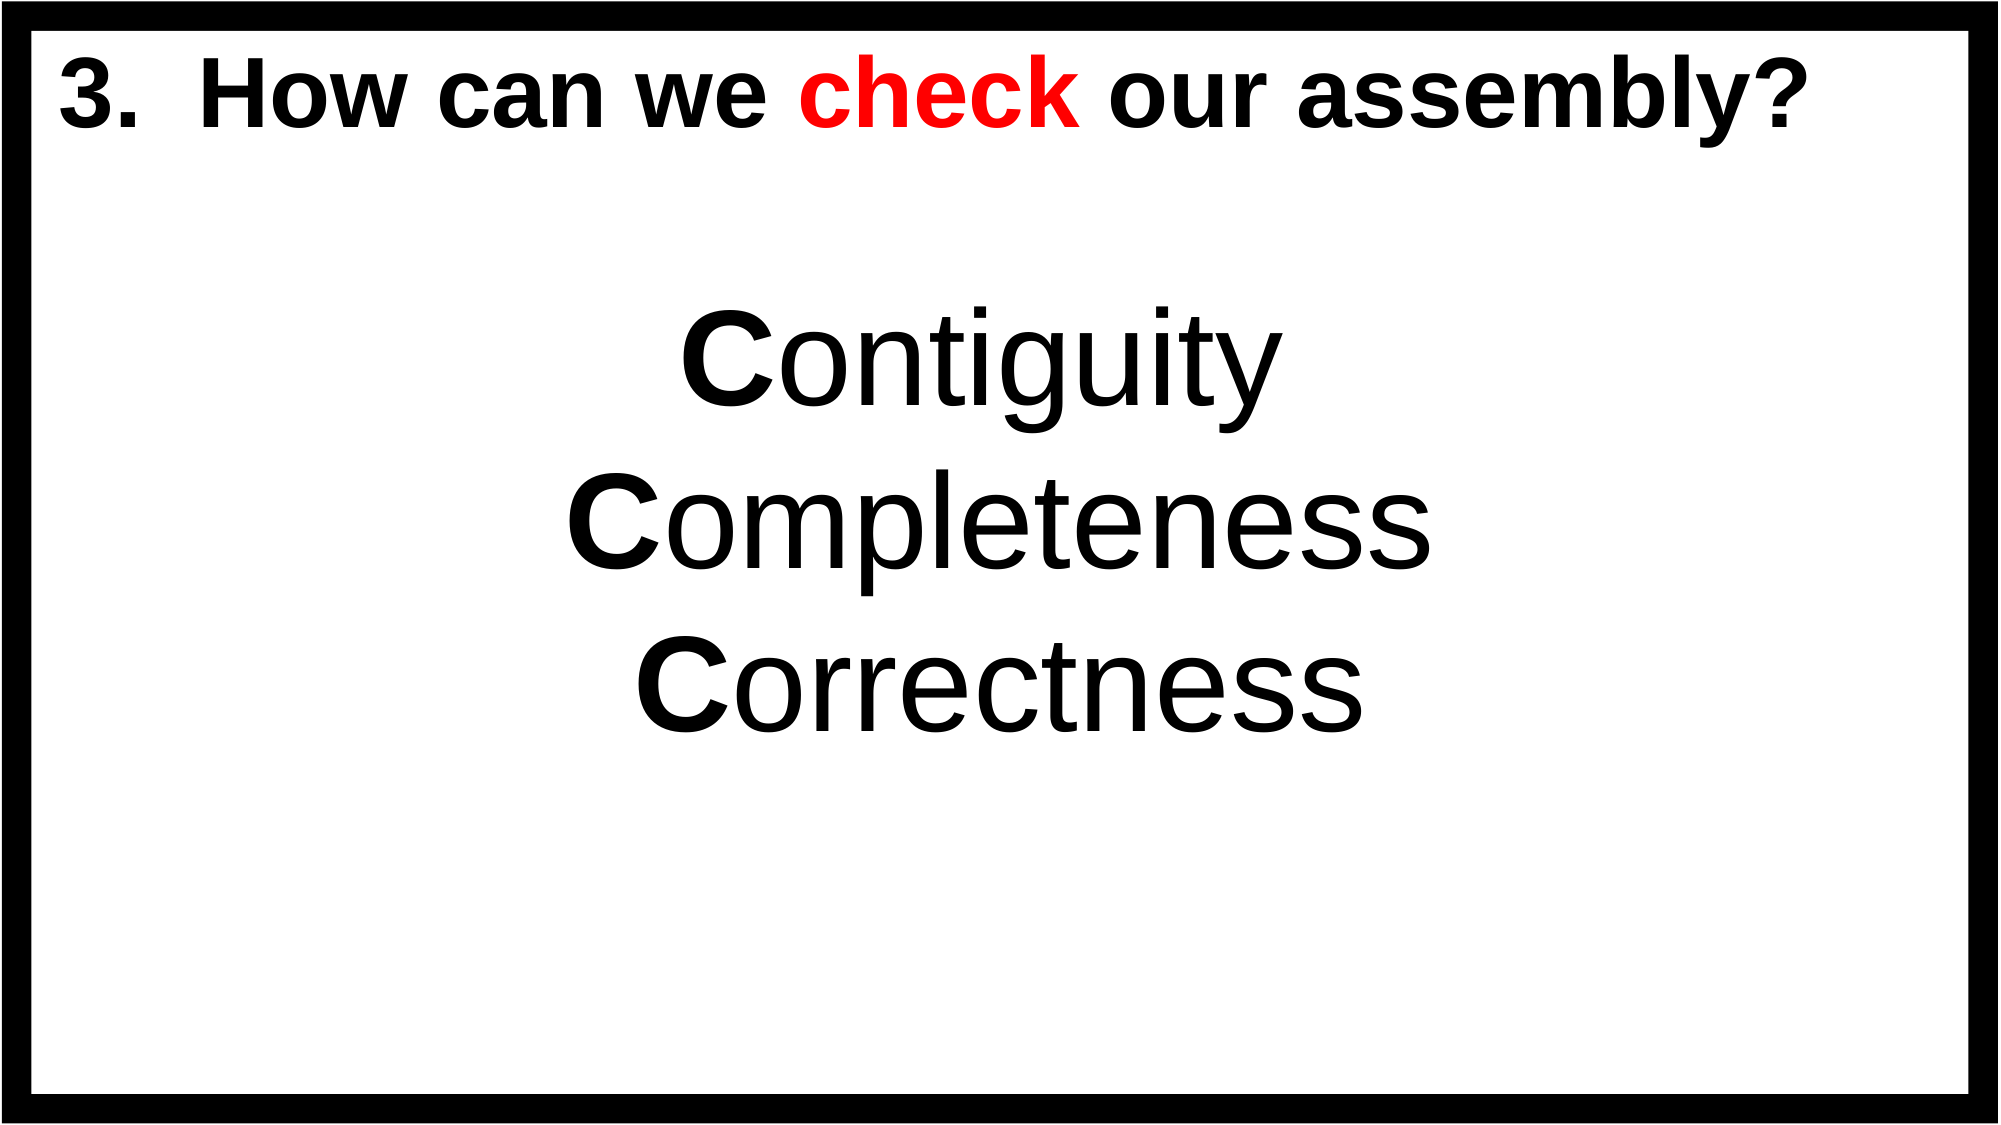

# 3.  How can we check our assembly?
Contiguity
Completeness
Correctness